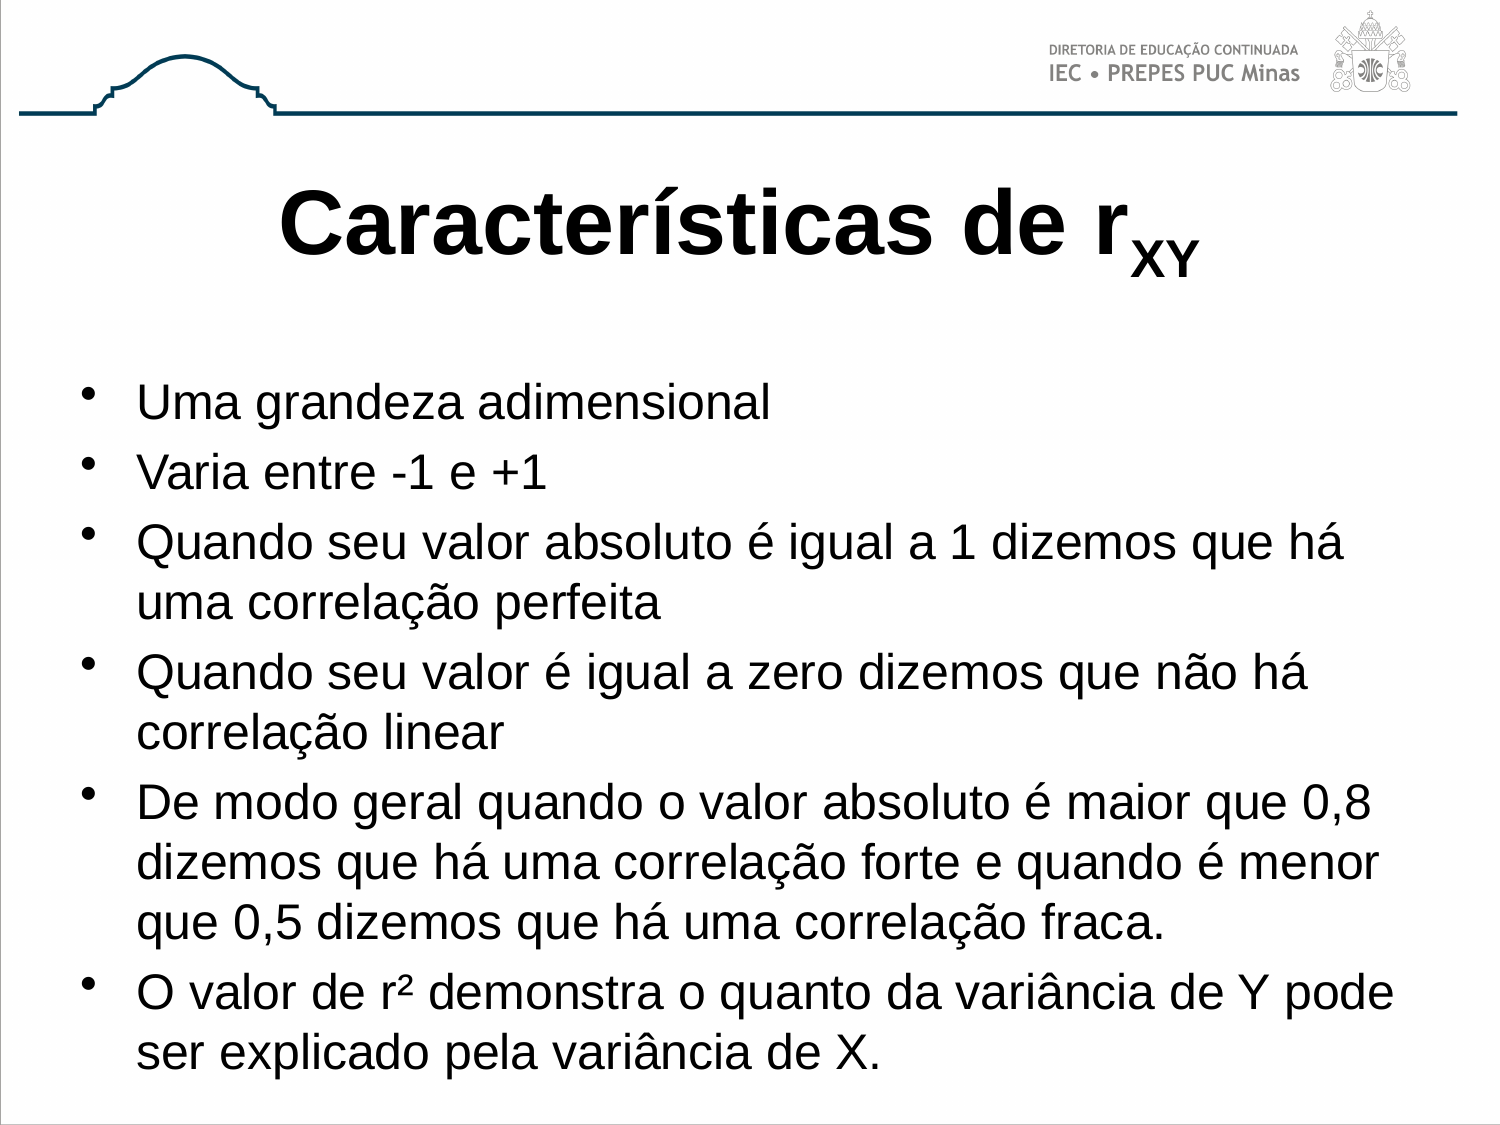

# Características de rXY
Uma grandeza adimensional
Varia entre -1 e +1
Quando seu valor absoluto é igual a 1 dizemos que há uma correlação perfeita
Quando seu valor é igual a zero dizemos que não há correlação linear
De modo geral quando o valor absoluto é maior que 0,8 dizemos que há uma correlação forte e quando é menor que 0,5 dizemos que há uma correlação fraca.
O valor de r² demonstra o quanto da variância de Y pode ser explicado pela variância de X.